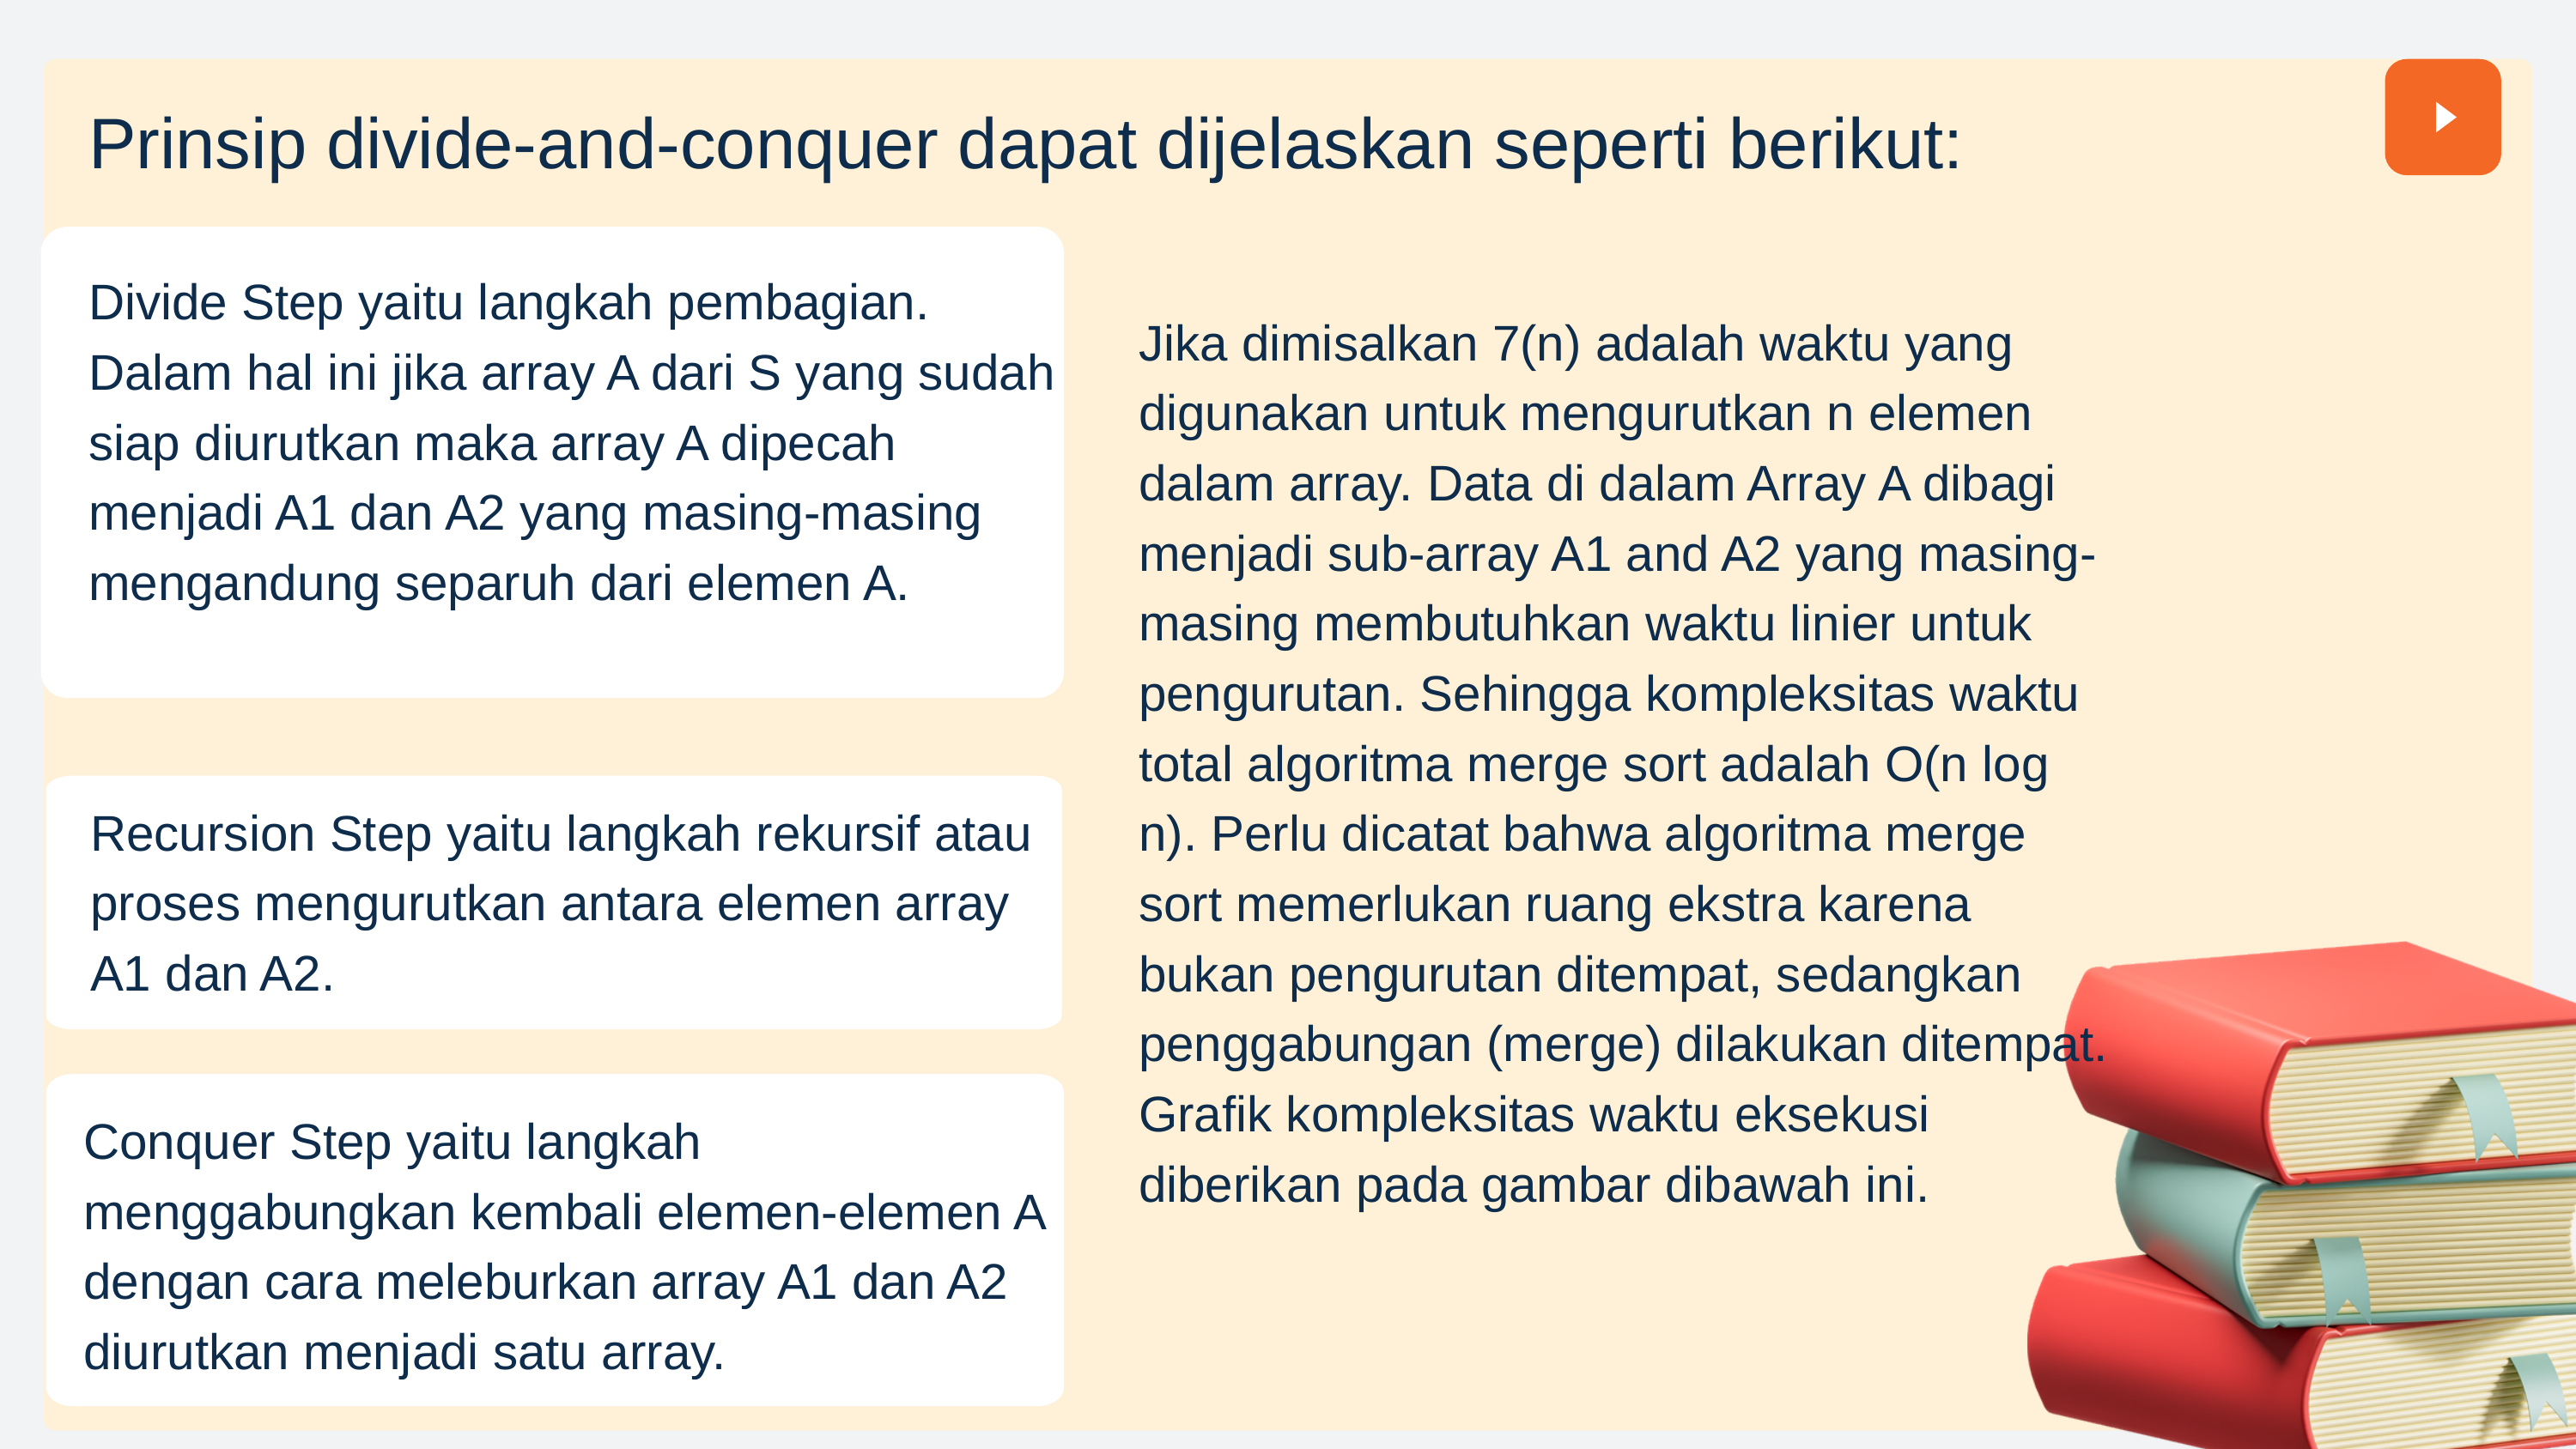

Prinsip divide-and-conquer dapat dijelaskan seperti berikut:

Divide Step yaitu langkah pembagian. Dalam hal ini jika array A dari S yang sudah siap diurutkan maka array A dipecah menjadi A1 dan A2 yang masing-masing mengandung separuh dari elemen A.
Jika dimisalkan 7(n) adalah waktu yang digunakan untuk mengurutkan n elemen dalam array. Data di dalam Array A dibagi menjadi sub-array A1 and A2 yang masing- masing membutuhkan waktu linier untuk pengurutan. Sehingga kompleksitas waktu total algoritma merge sort adalah O(n log n). Perlu dicatat bahwa algoritma merge sort memerlukan ruang ekstra karena bukan pengurutan ditempat, sedangkan penggabungan (merge) dilakukan ditempat. Grafik kompleksitas waktu eksekusi diberikan pada gambar dibawah ini.

Recursion Step yaitu langkah rekursif atau proses mengurutkan antara elemen array A1 dan A2.

Conquer Step yaitu langkah menggabungkan kembali elemen-elemen A dengan cara meleburkan array A1 dan A2 diurutkan menjadi satu array.